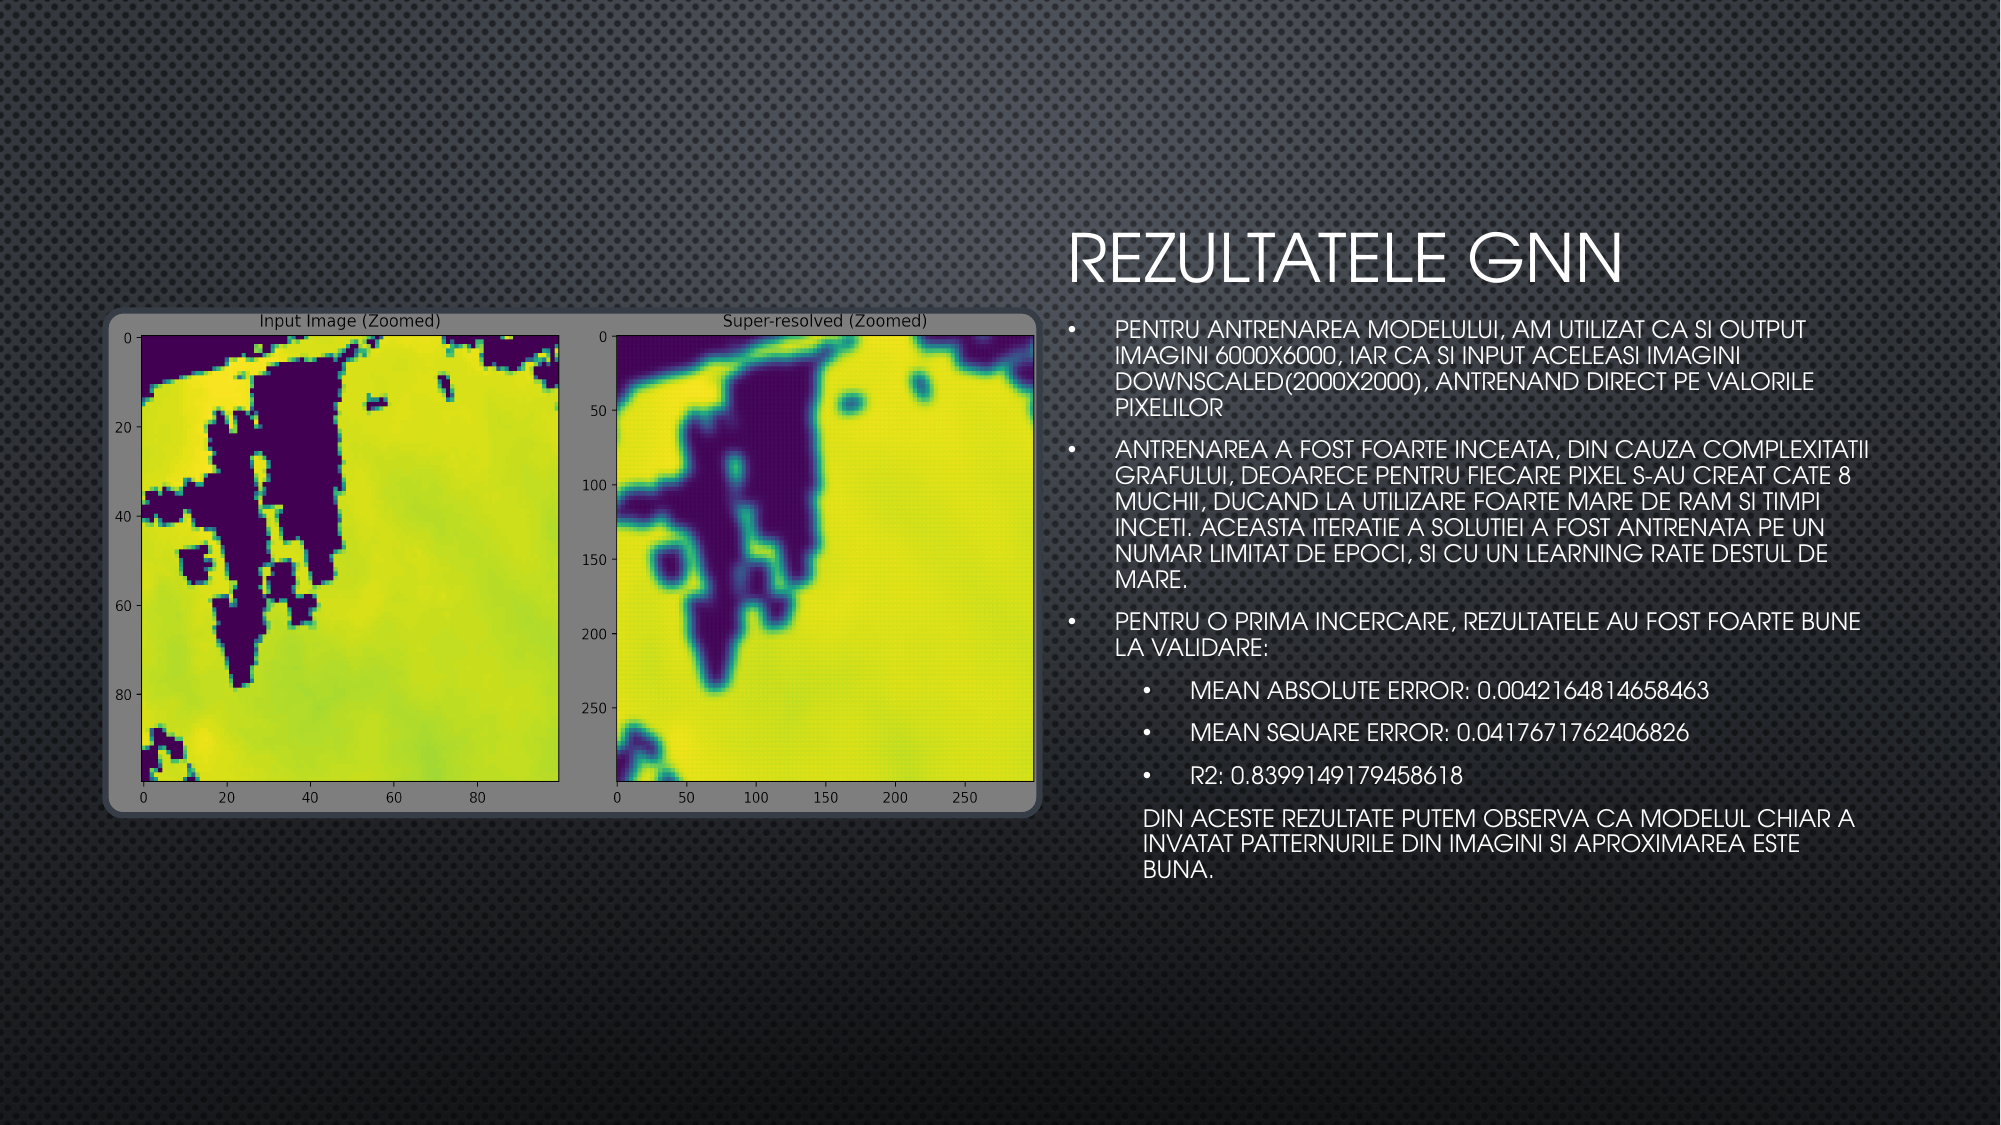

# REZULTATELE GNN

Pentru antrenarea modelului, am utilizat ca si output imagini 6000x6000, iar ca si input aceleasi imagini downscaled(2000x2000), antrenand direct pe valorile pixelilor
Antrenarea a fost foarte inceata, din cauza complexitatii grafului, deoarece pentru fiecare pixel s-au creat cate 8 muchii, ducand la utilizare foarte mare de RAM si timpi inceti. Aceasta iteratie a solutiei a fost antrenata pe un numar limitat de epoci, si cu un learning rate destul de mare.
Pentru o prima incercare, rezultatele au fost foarte bune la validare:
Mean Absolute Error: 0.0042164814658463
Mean Square Error: 0.0417671762406826
R2: 0.8399149179458618
Din aceste rezultate putem observa ca modelul chiar a invatat patternurile din imagini si aproximarea este buna.